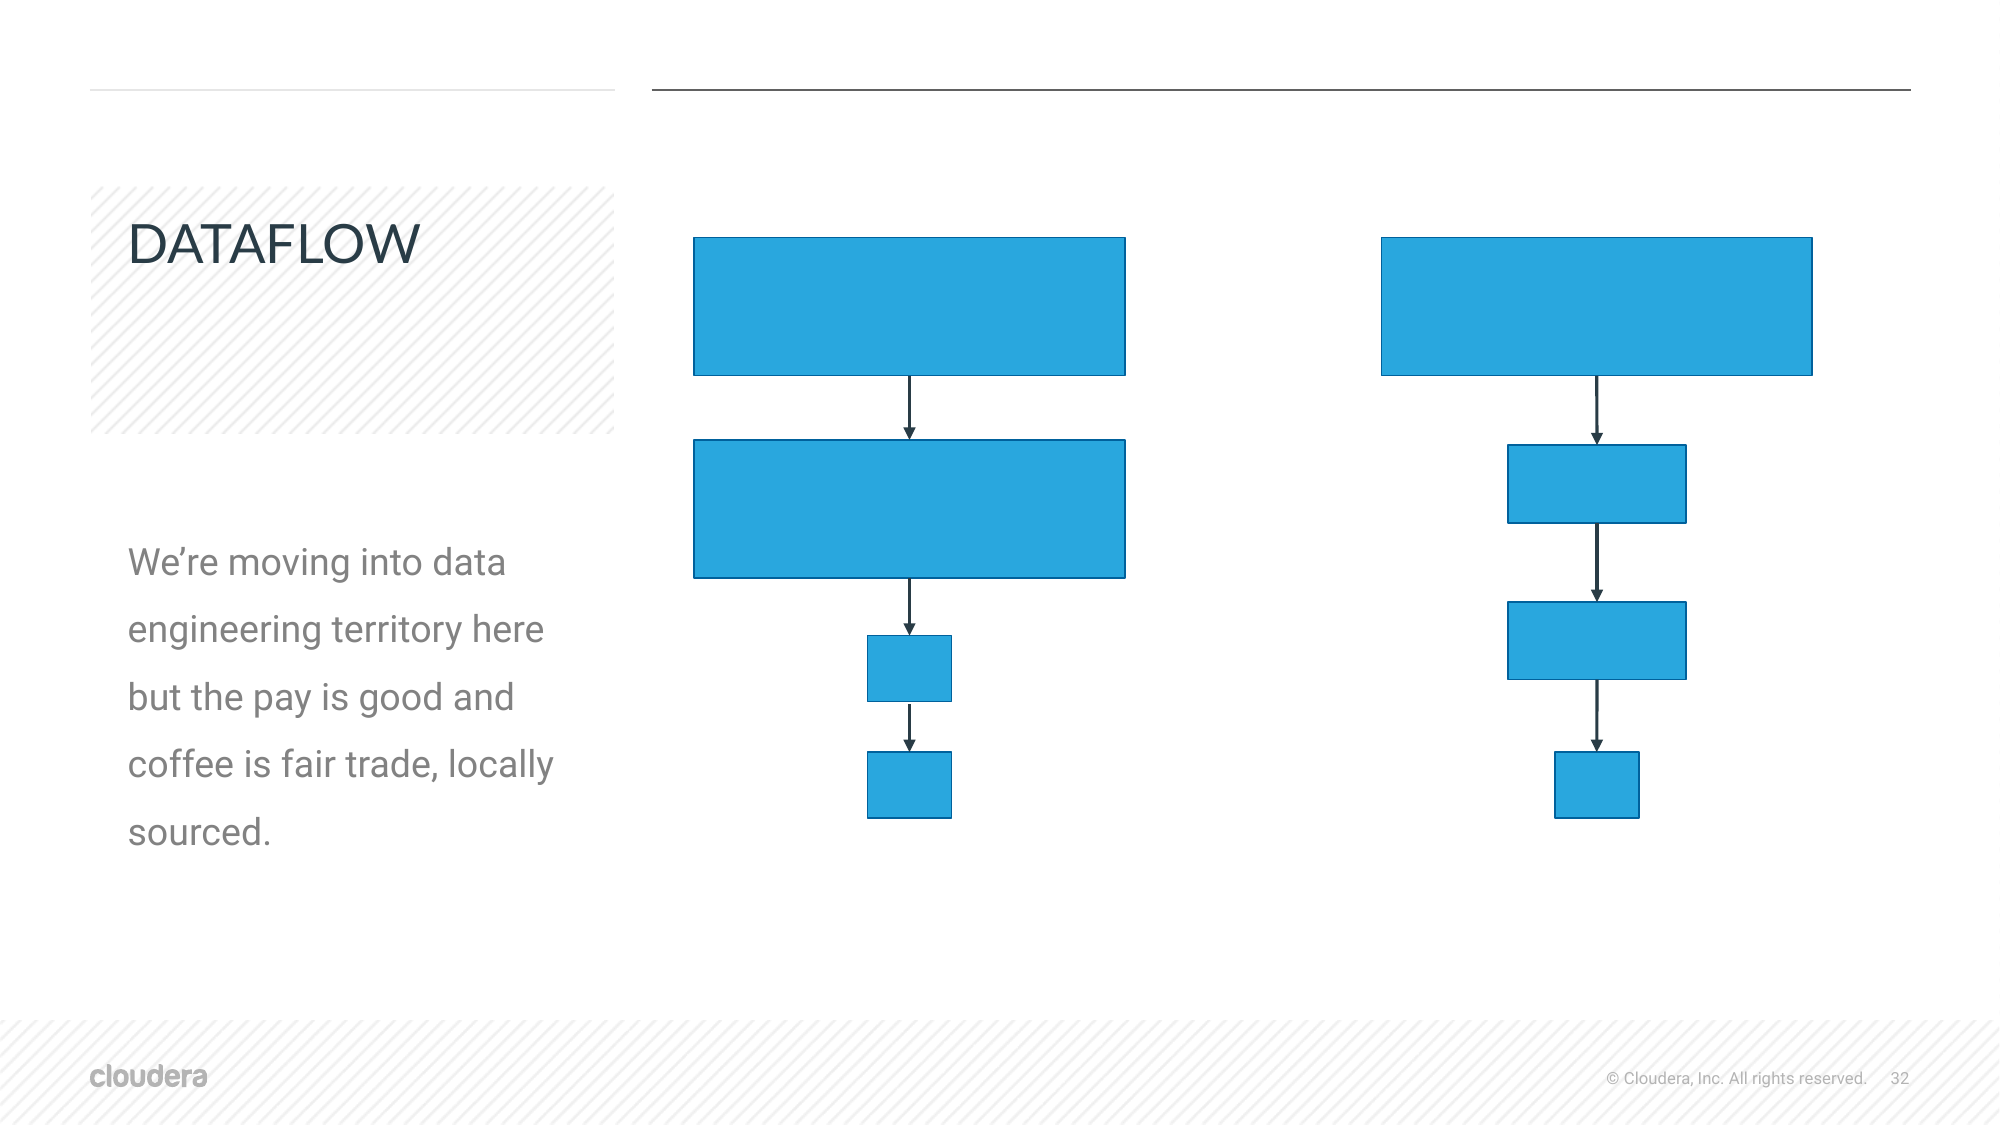

# DATAFLOW

We’re moving into data engineering territory here but the pay is good and coffee is fair trade, locally sourced.